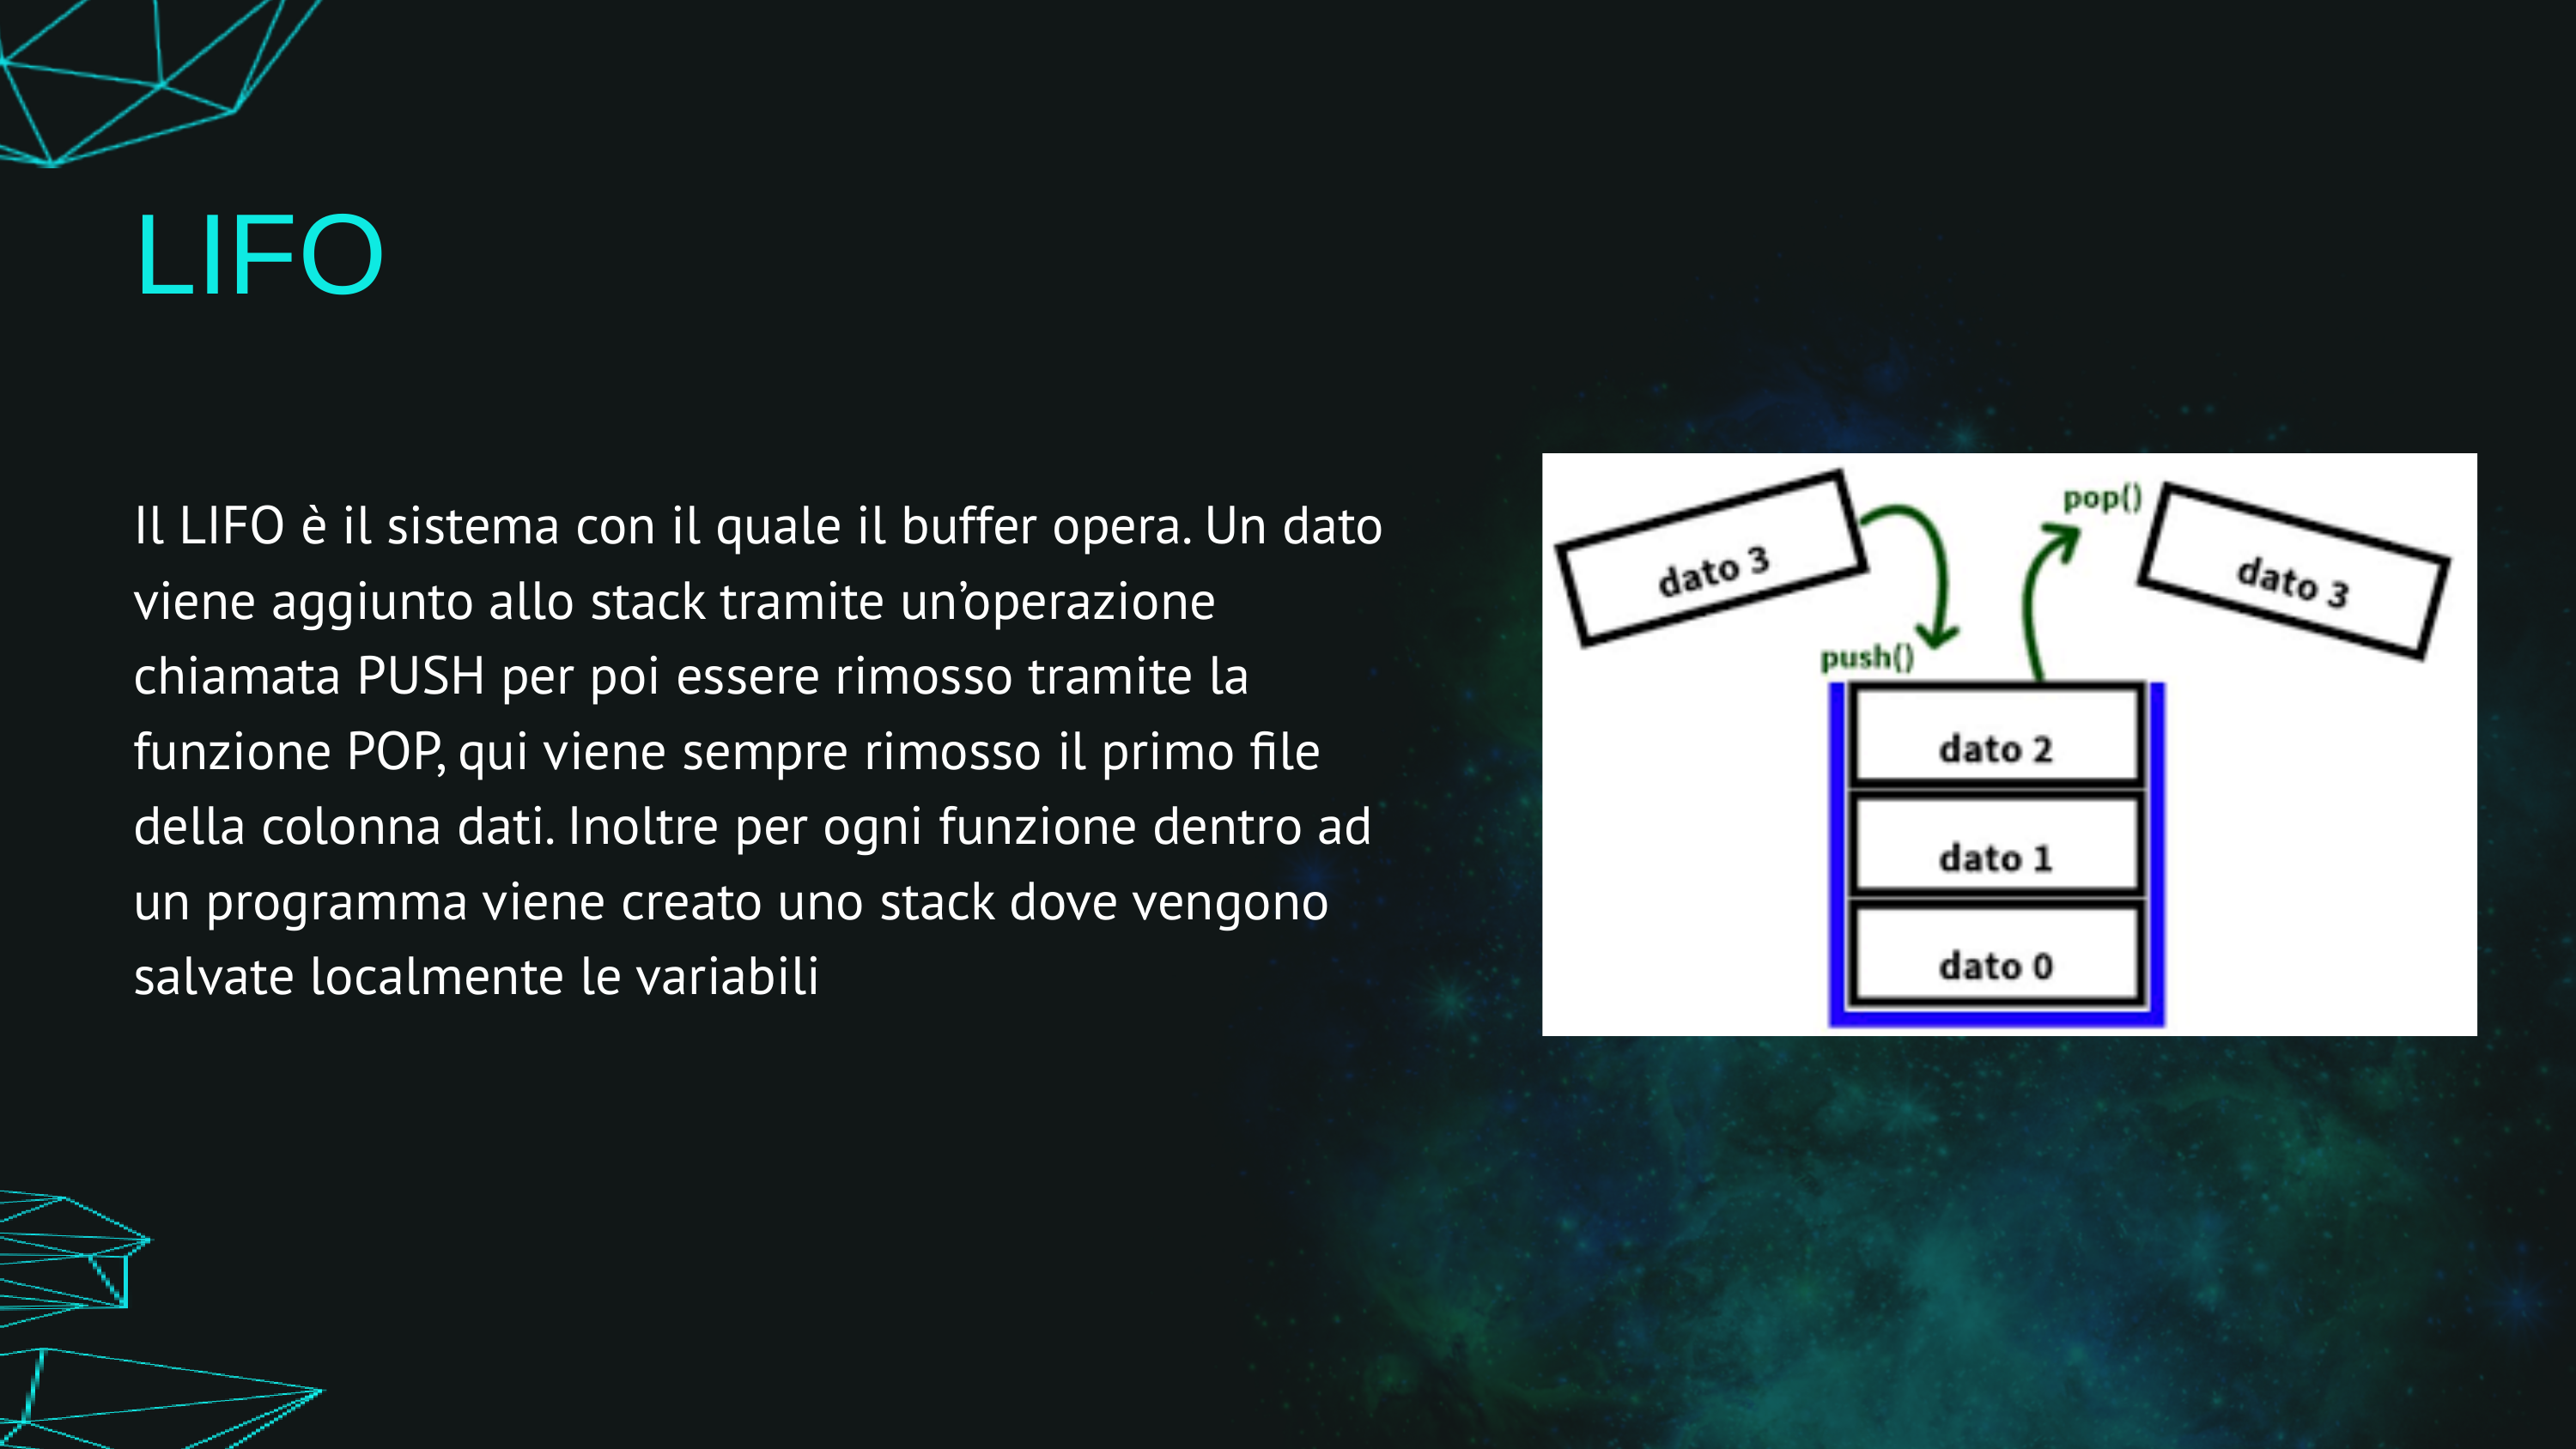

LIFO

Il LIFO è il sistema con il quale il buffer opera. Un dato viene aggiunto allo stack tramite un’operazione chiamata PUSH per poi essere rimosso tramite la funzione POP, qui viene sempre rimosso il primo file della colonna dati. Inoltre per ogni funzione dentro ad un programma viene creato uno stack dove vengono salvate localmente le variabili